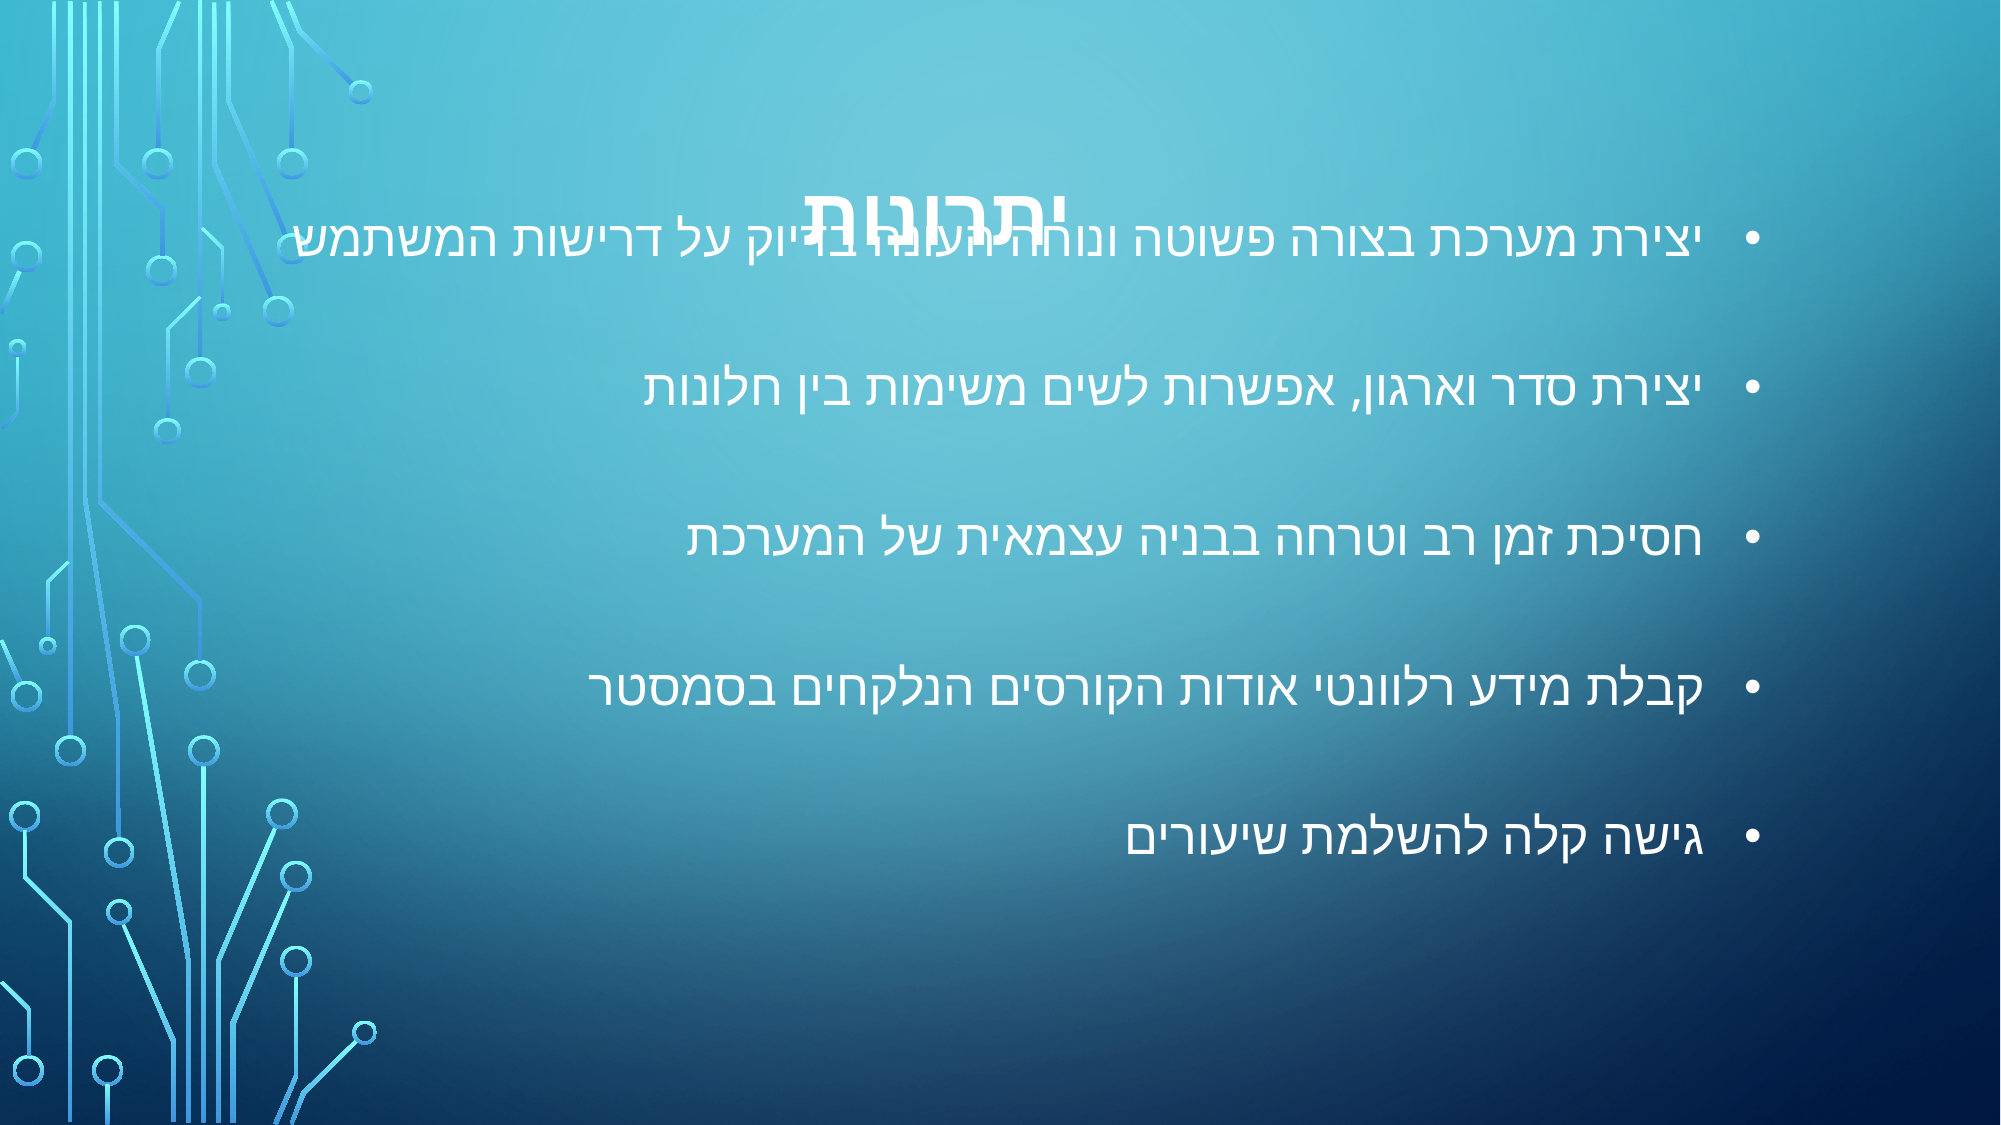

# יתרונות
יצירת מערכת בצורה פשוטה ונוחה העונה בדיוק על דרישות המשתמש

יצירת סדר וארגון, אפשרות לשים משימות בין חלונות

חסיכת זמן רב וטרחה בבניה עצמאית של המערכת

קבלת מידע רלוונטי אודות הקורסים הנלקחים בסמסטר

גישה קלה להשלמת שיעורים